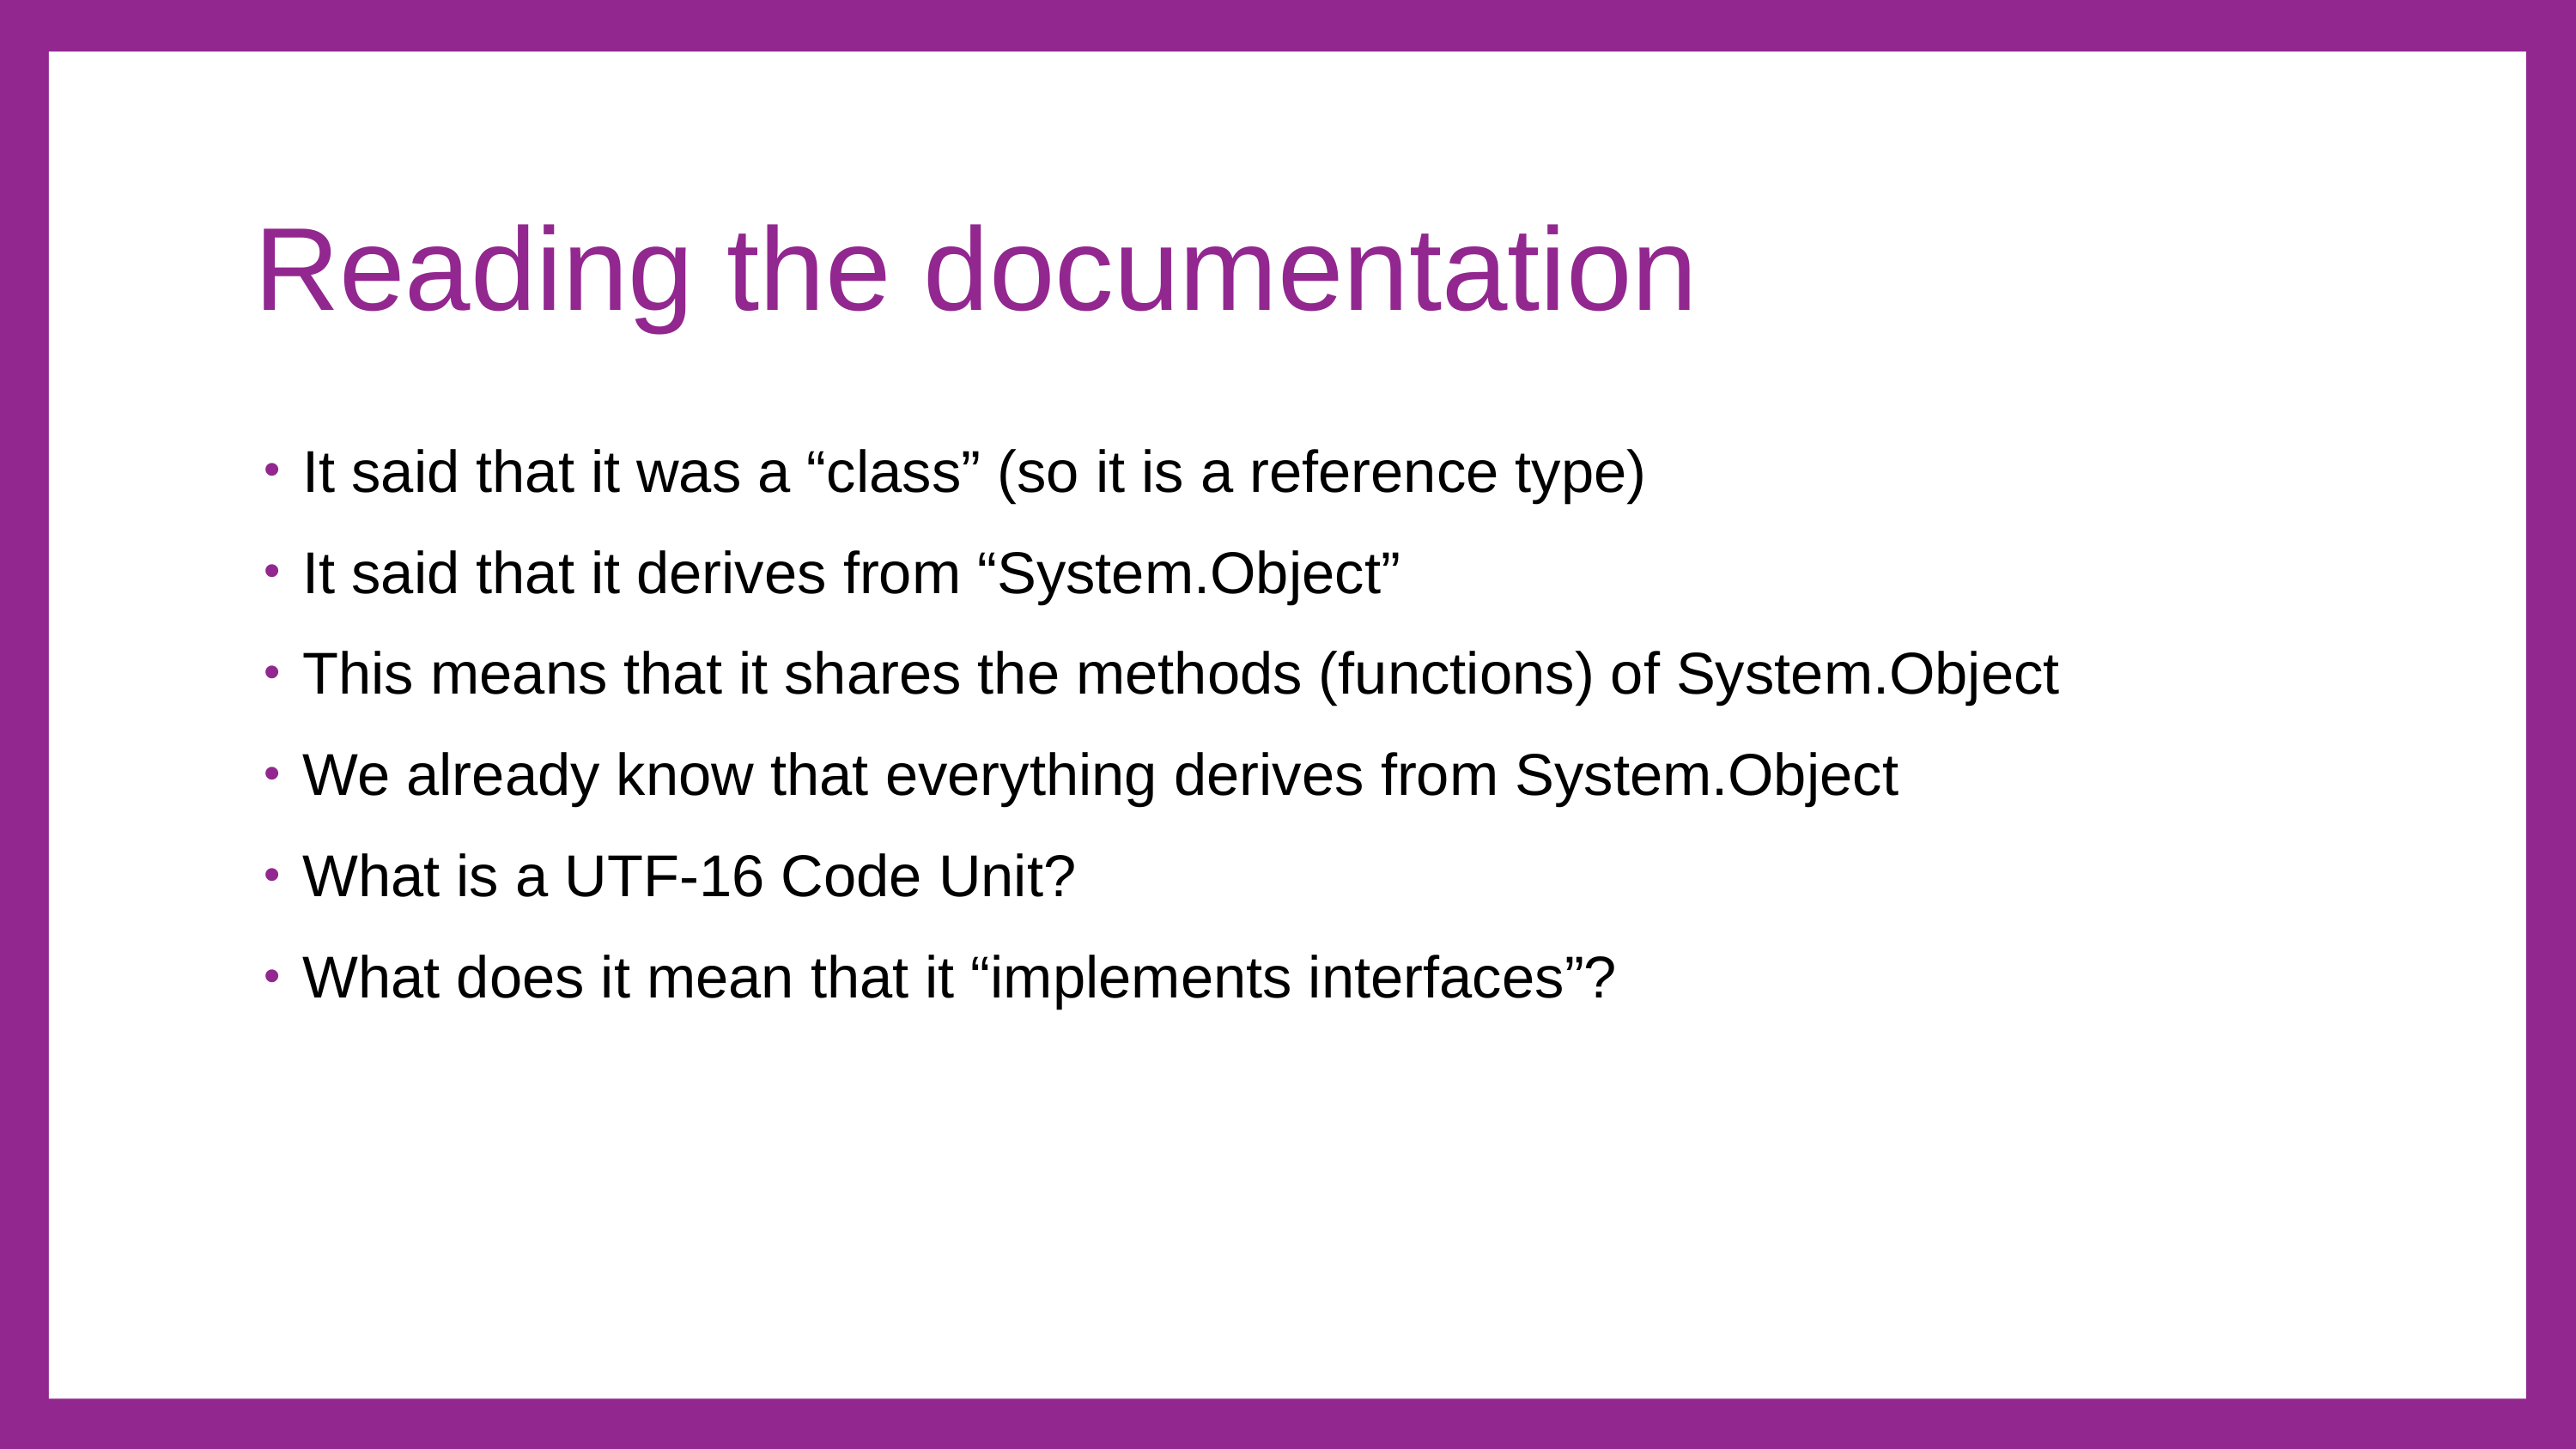

# Reading the documentation
It said that it was a “class” (so it is a reference type)
It said that it derives from “System.Object”
This means that it shares the methods (functions) of System.Object
We already know that everything derives from System.Object
What is a UTF-16 Code Unit?
What does it mean that it “implements interfaces”?